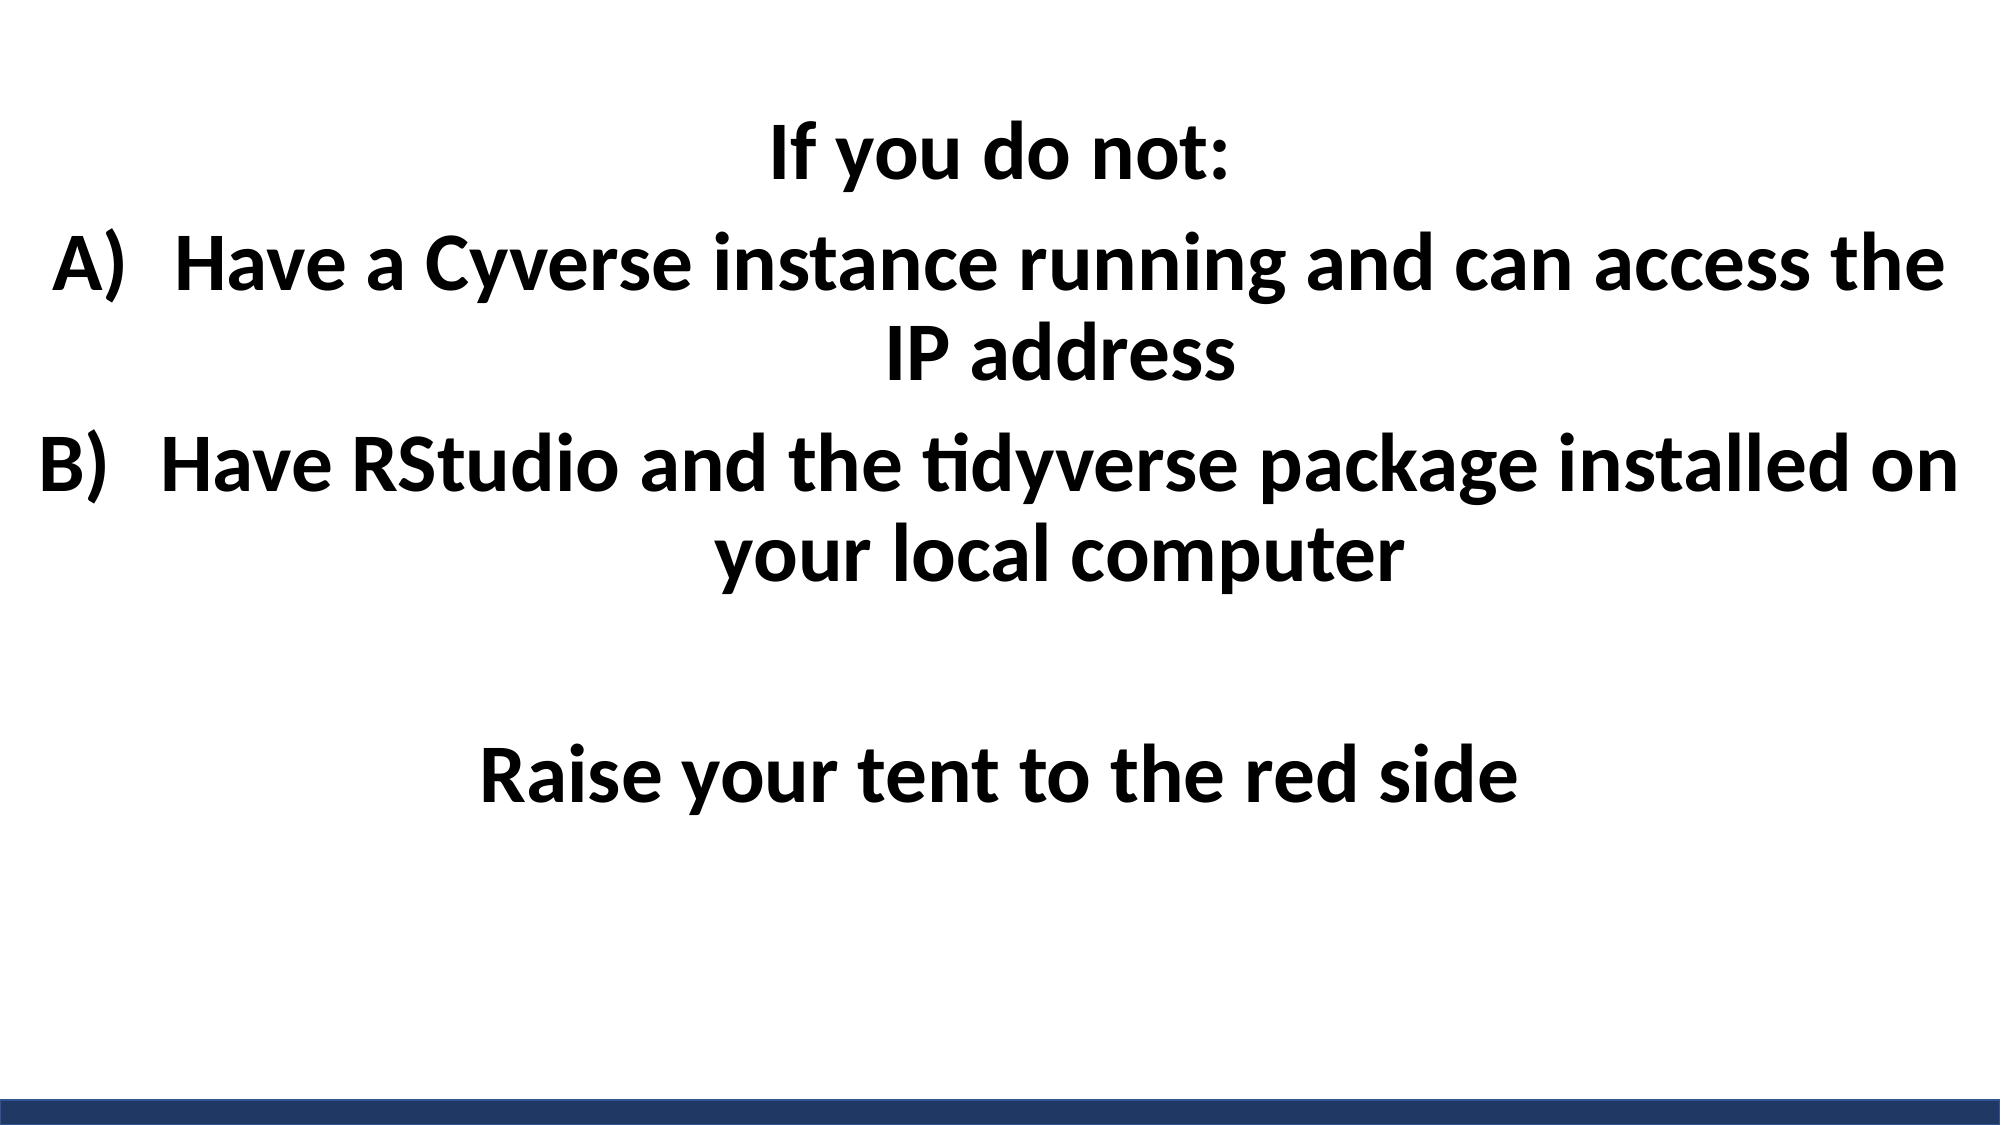

If you do not:
Have a Cyverse instance running and can access the IP address
Have RStudio and the tidyverse package installed on your local computer

Raise your tent to the red side